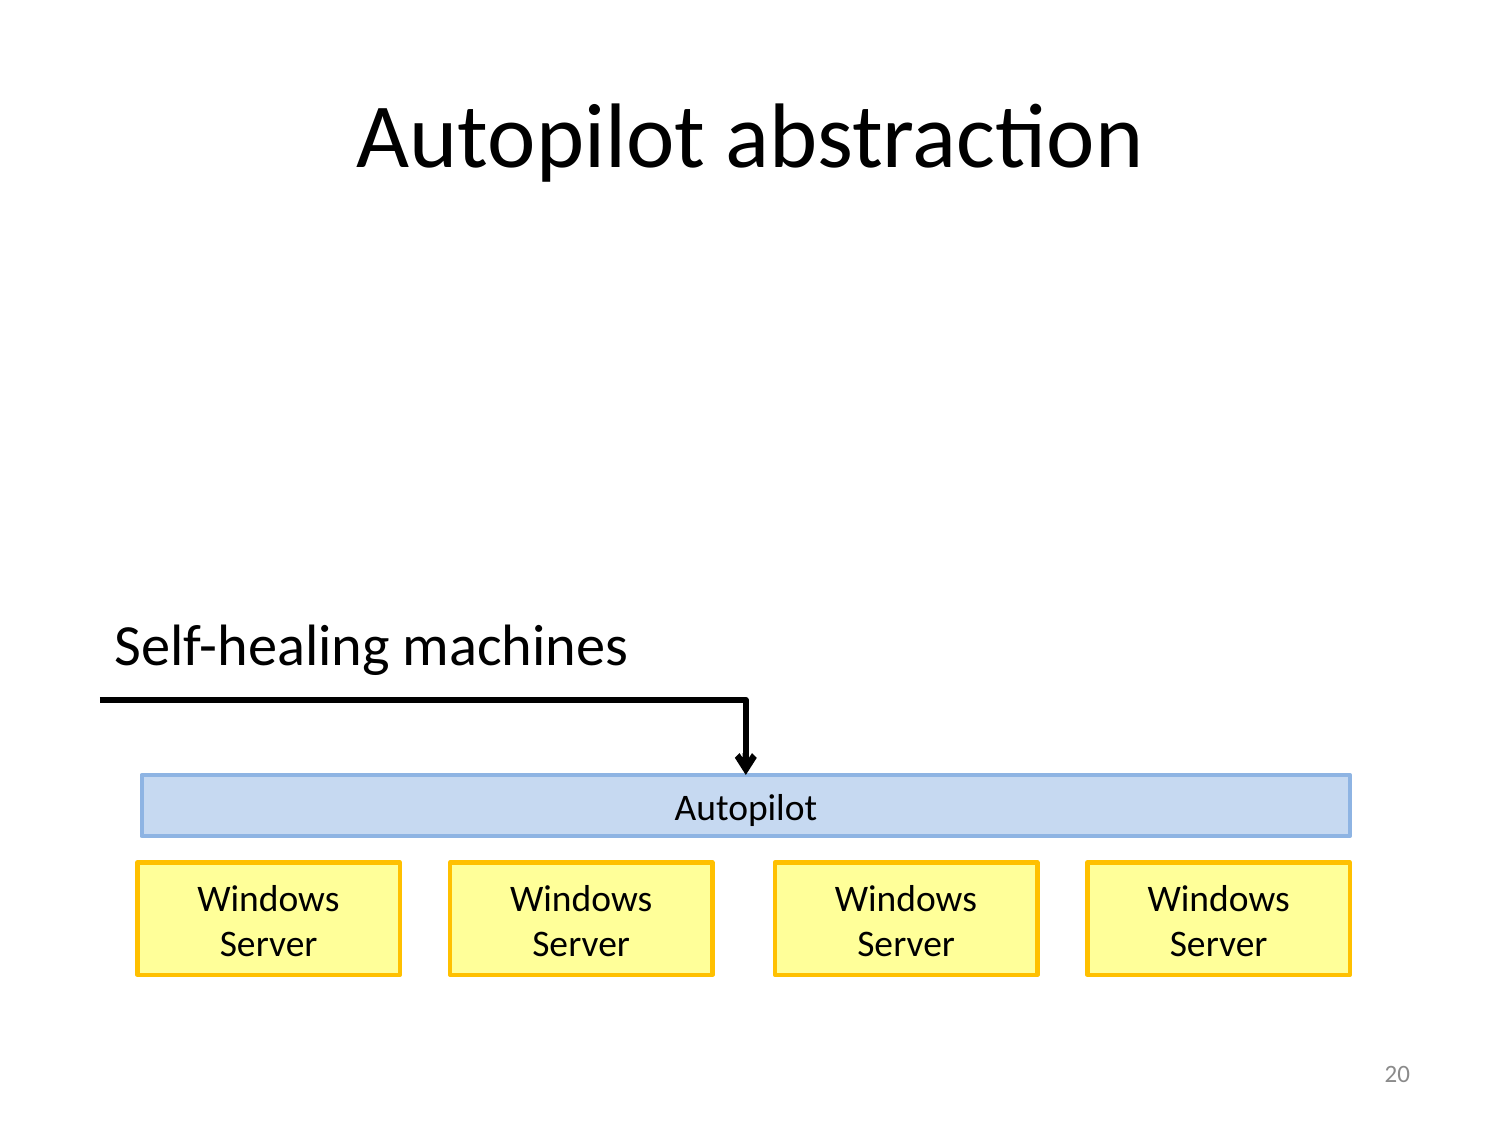

# Autopilot abstraction
Self-healing machines
Autopilot
Windows Server
Windows Server
Windows Server
Windows Server
20